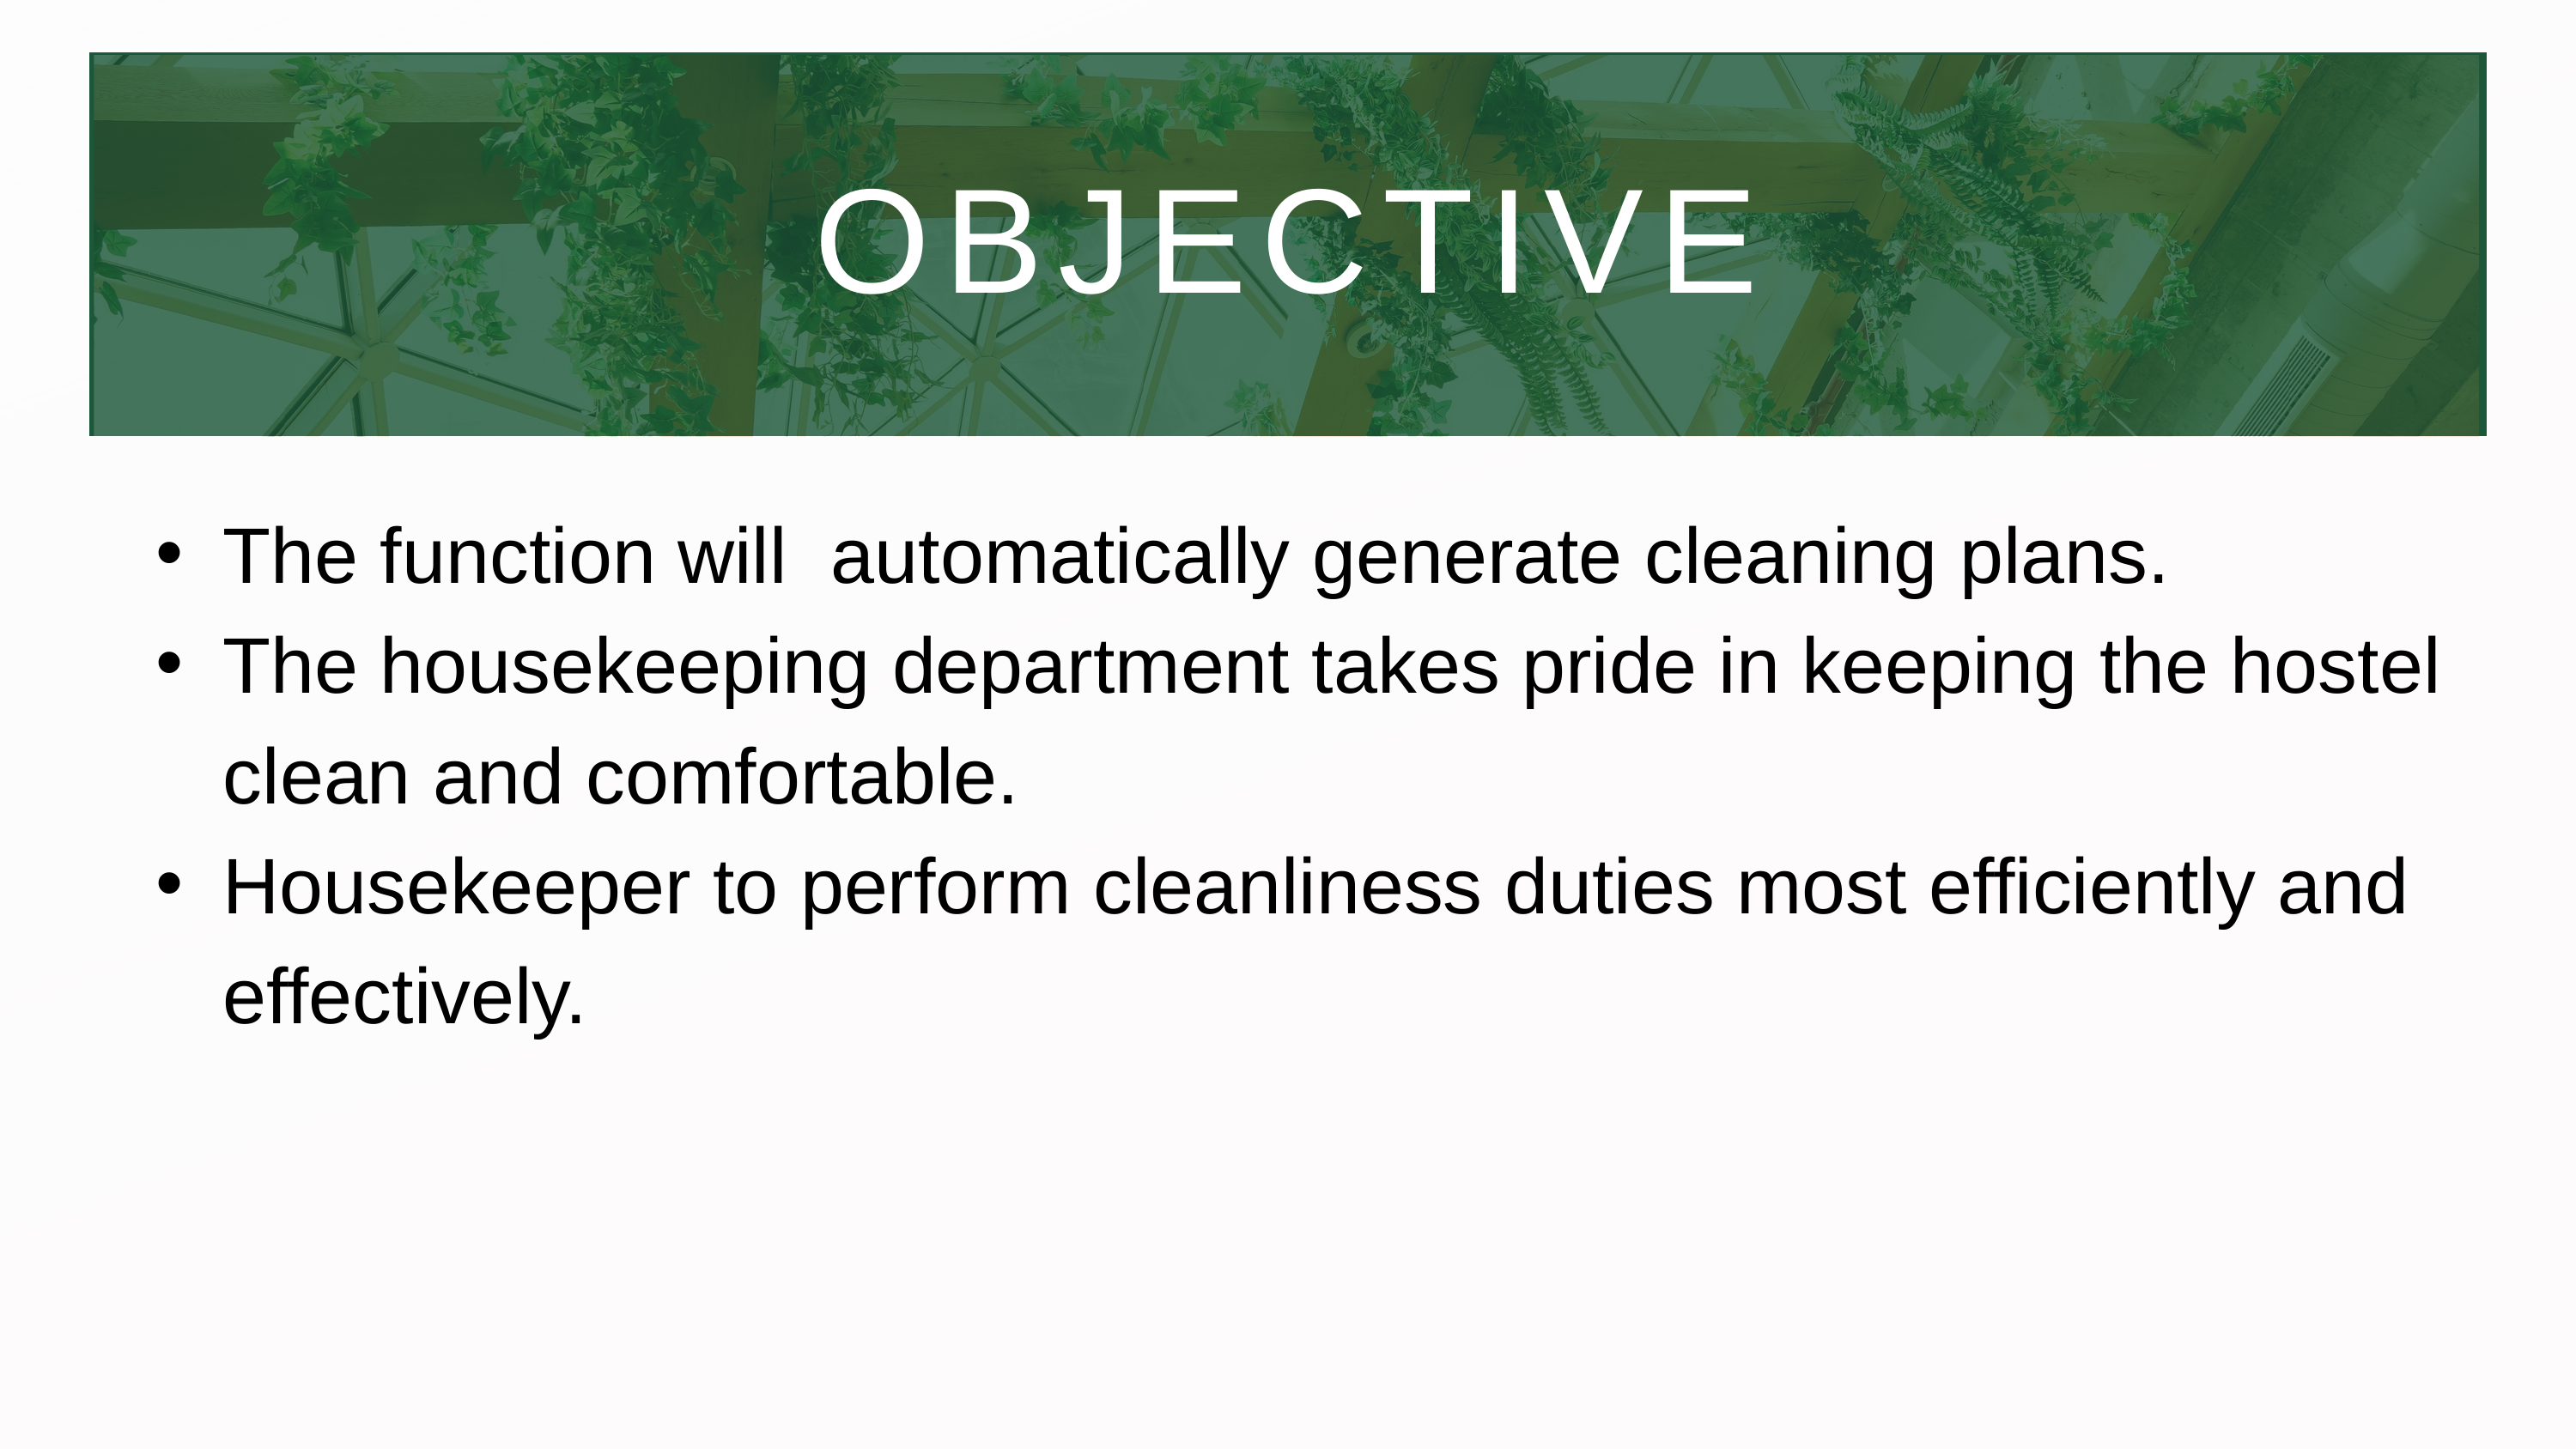

OBJECTIVE
The function will  automatically generate cleaning plans.
The housekeeping department takes pride in keeping the hostel clean and comfortable.
Housekeeper to perform cleanliness duties most efficiently and effectively.